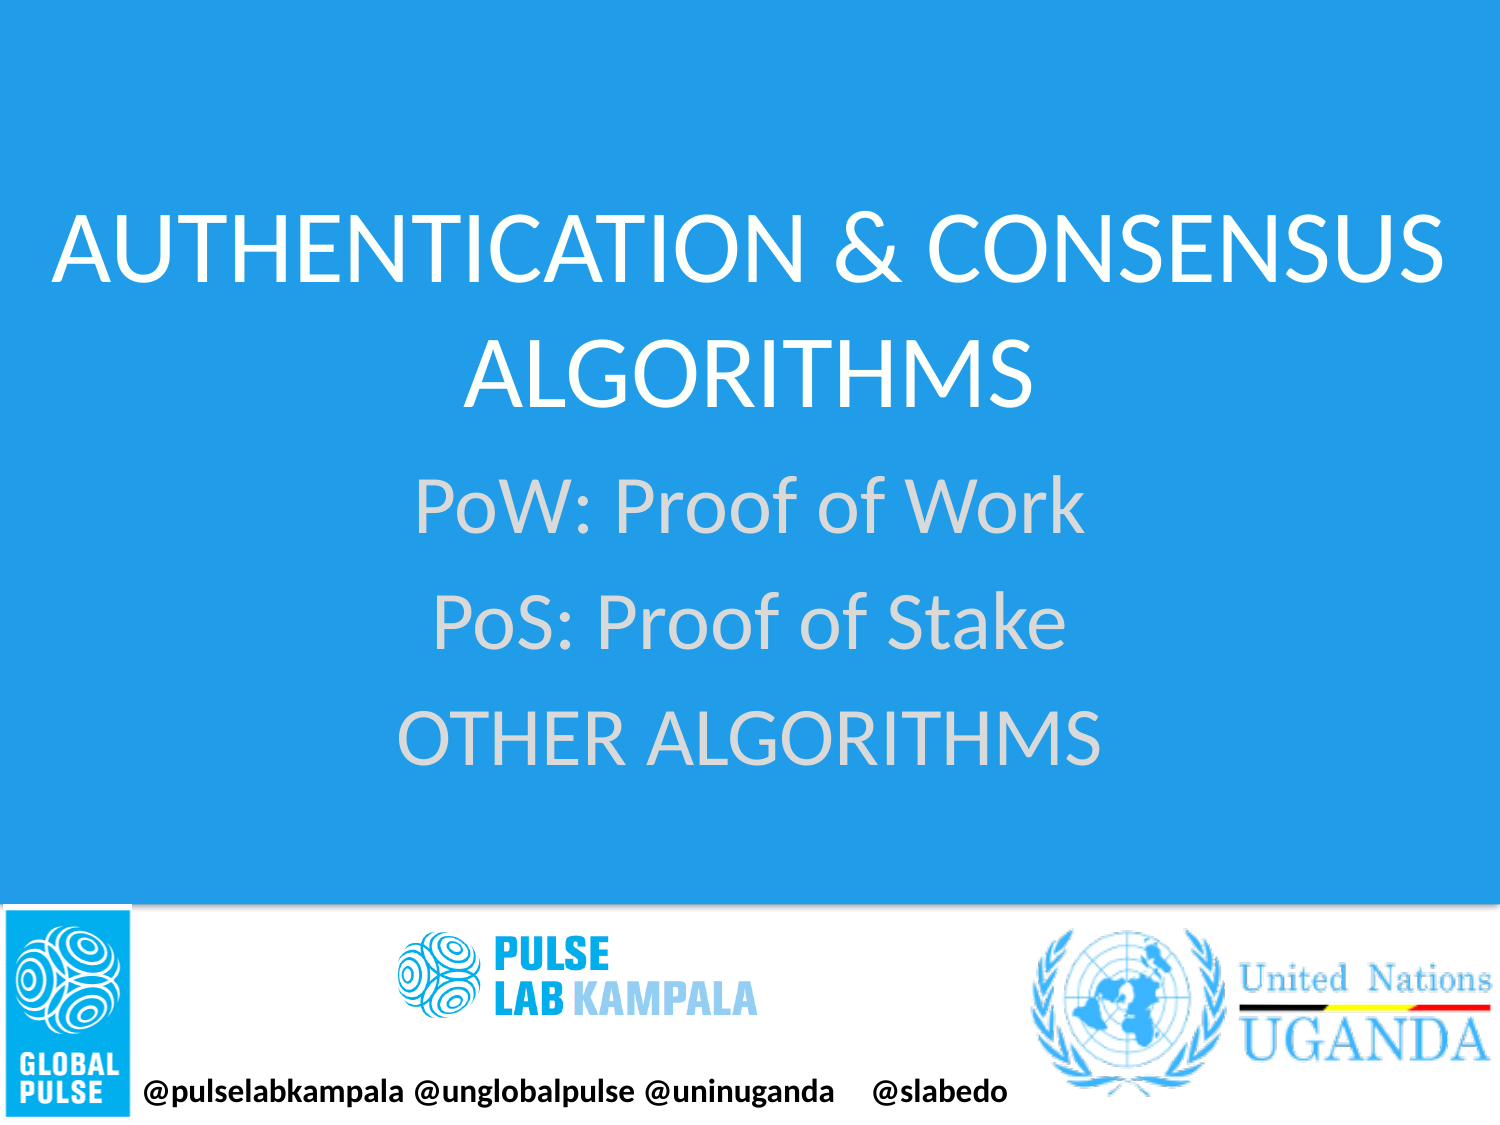

AUTHENTICATION & CONSENSUS ALGORITHMS
PoW: Proof of Work
PoS: Proof of Stake
OTHER ALGORITHMS